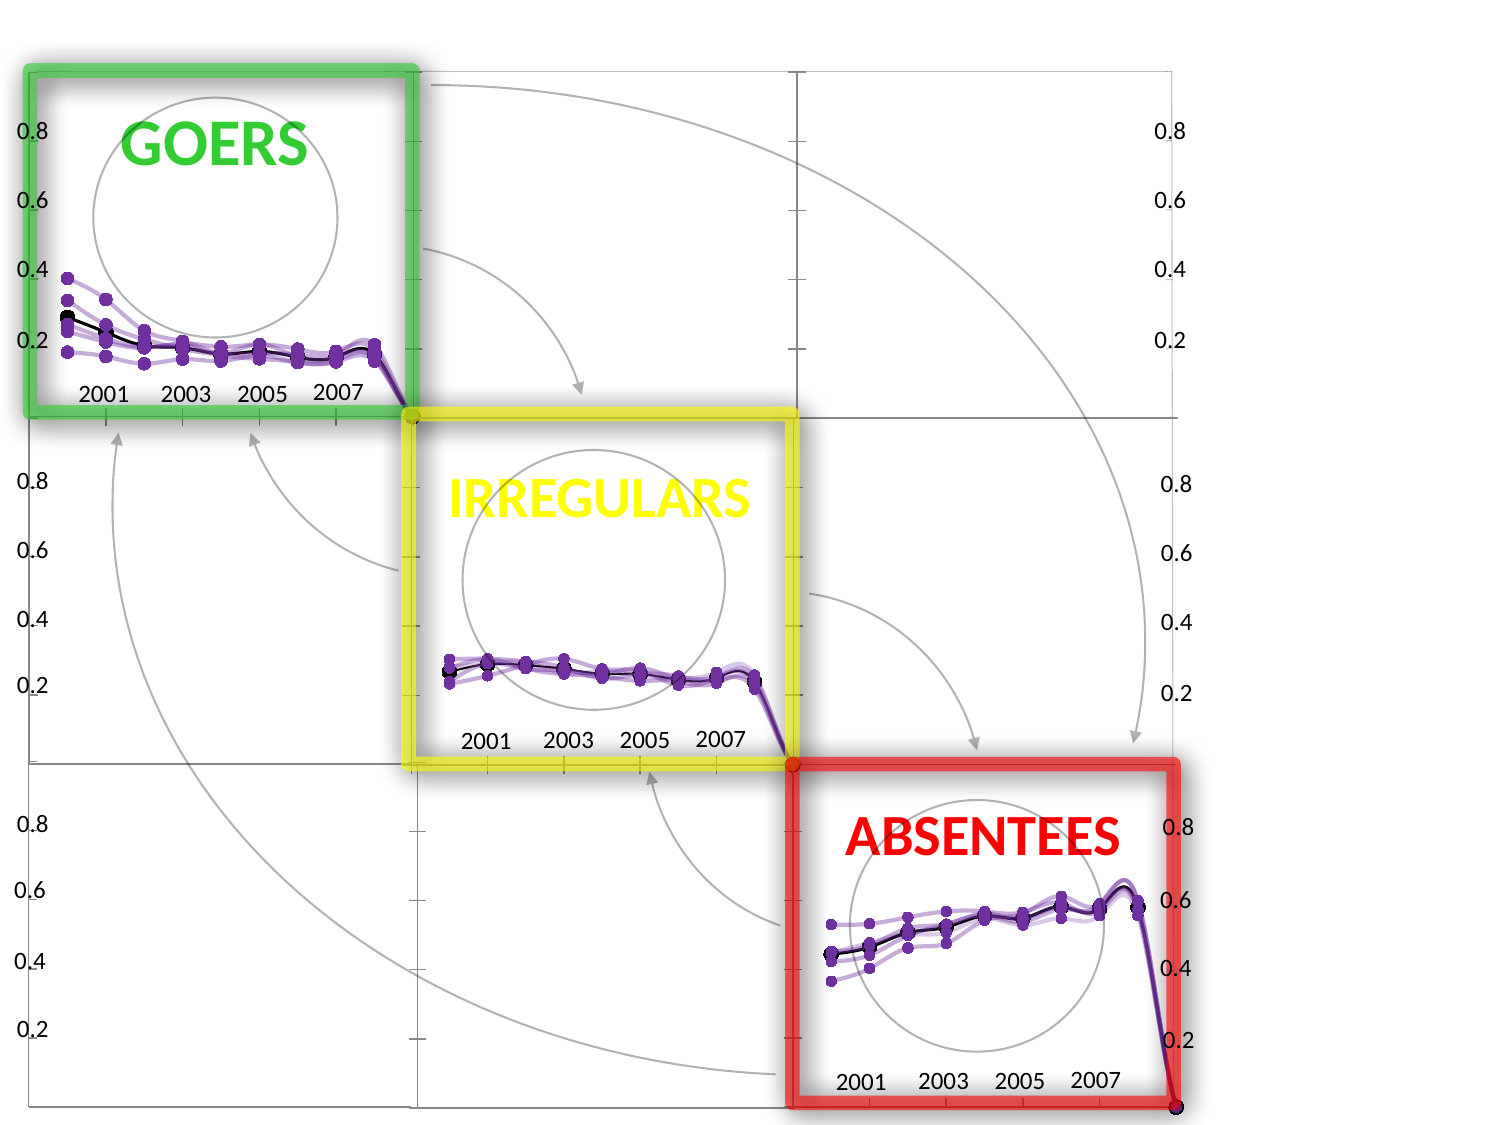

### Chart

| Category | Cgi |
|---|---|

### Chart

| Category | Cga |
|---|---|

### Chart

| Category | 1980 | 1981 | 1982 | 1983 | 1984 | Mean |
|---|---|---|---|---|---|---|

### Chart

| Category | 1980 | 1981 | 1982 | 1983 | 1984 | Mean |
|---|---|---|---|---|---|---|

### Chart

| Category | Cia |
|---|---|

### Chart

| Category | Cig |
|---|---|

### Chart

| Category | Cag |
|---|---|

### Chart

| Category | Cai |
|---|---|

### Chart

| Category | 1980 | 1981 | 1982 | 1983 | 1984 | Mean |
|---|---|---|---|---|---|---|

gOERS
0.8
0.8
0.6
0.6
0.4
0.4
0.2
0.2
2007
2005
2003
2001
Irregulars
0.8
0.8
0.6
0.6
0.4
0.4
0.2
0.2
2007
2005
2003
2001
Absentees
0.8
0.8
0.6
0.6
0.4
0.4
0.2
0.2
2007
2005
2003
2001